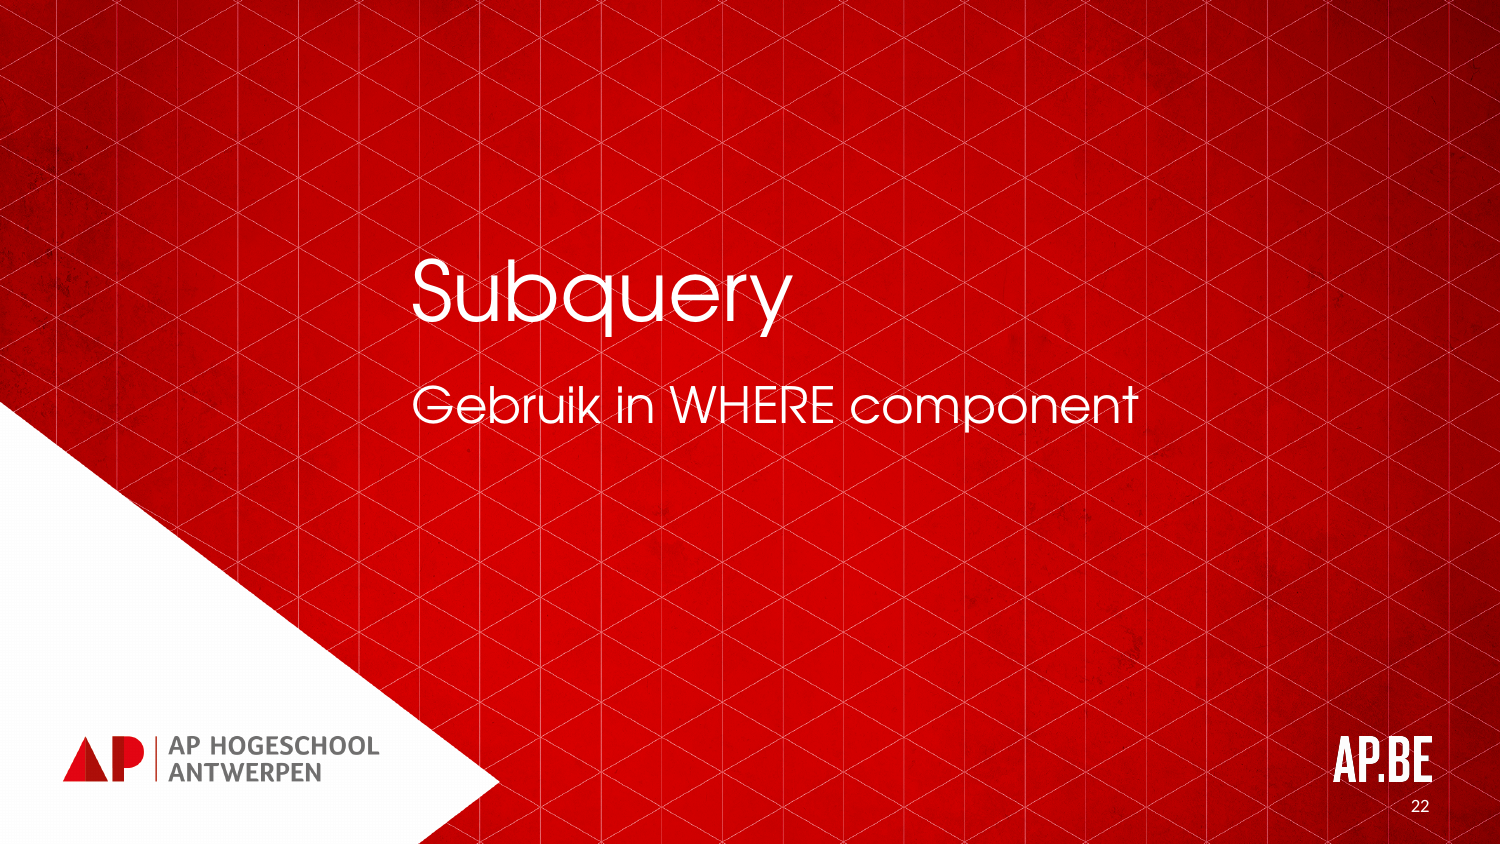

# Subquery
Gebruik in WHERE component
22